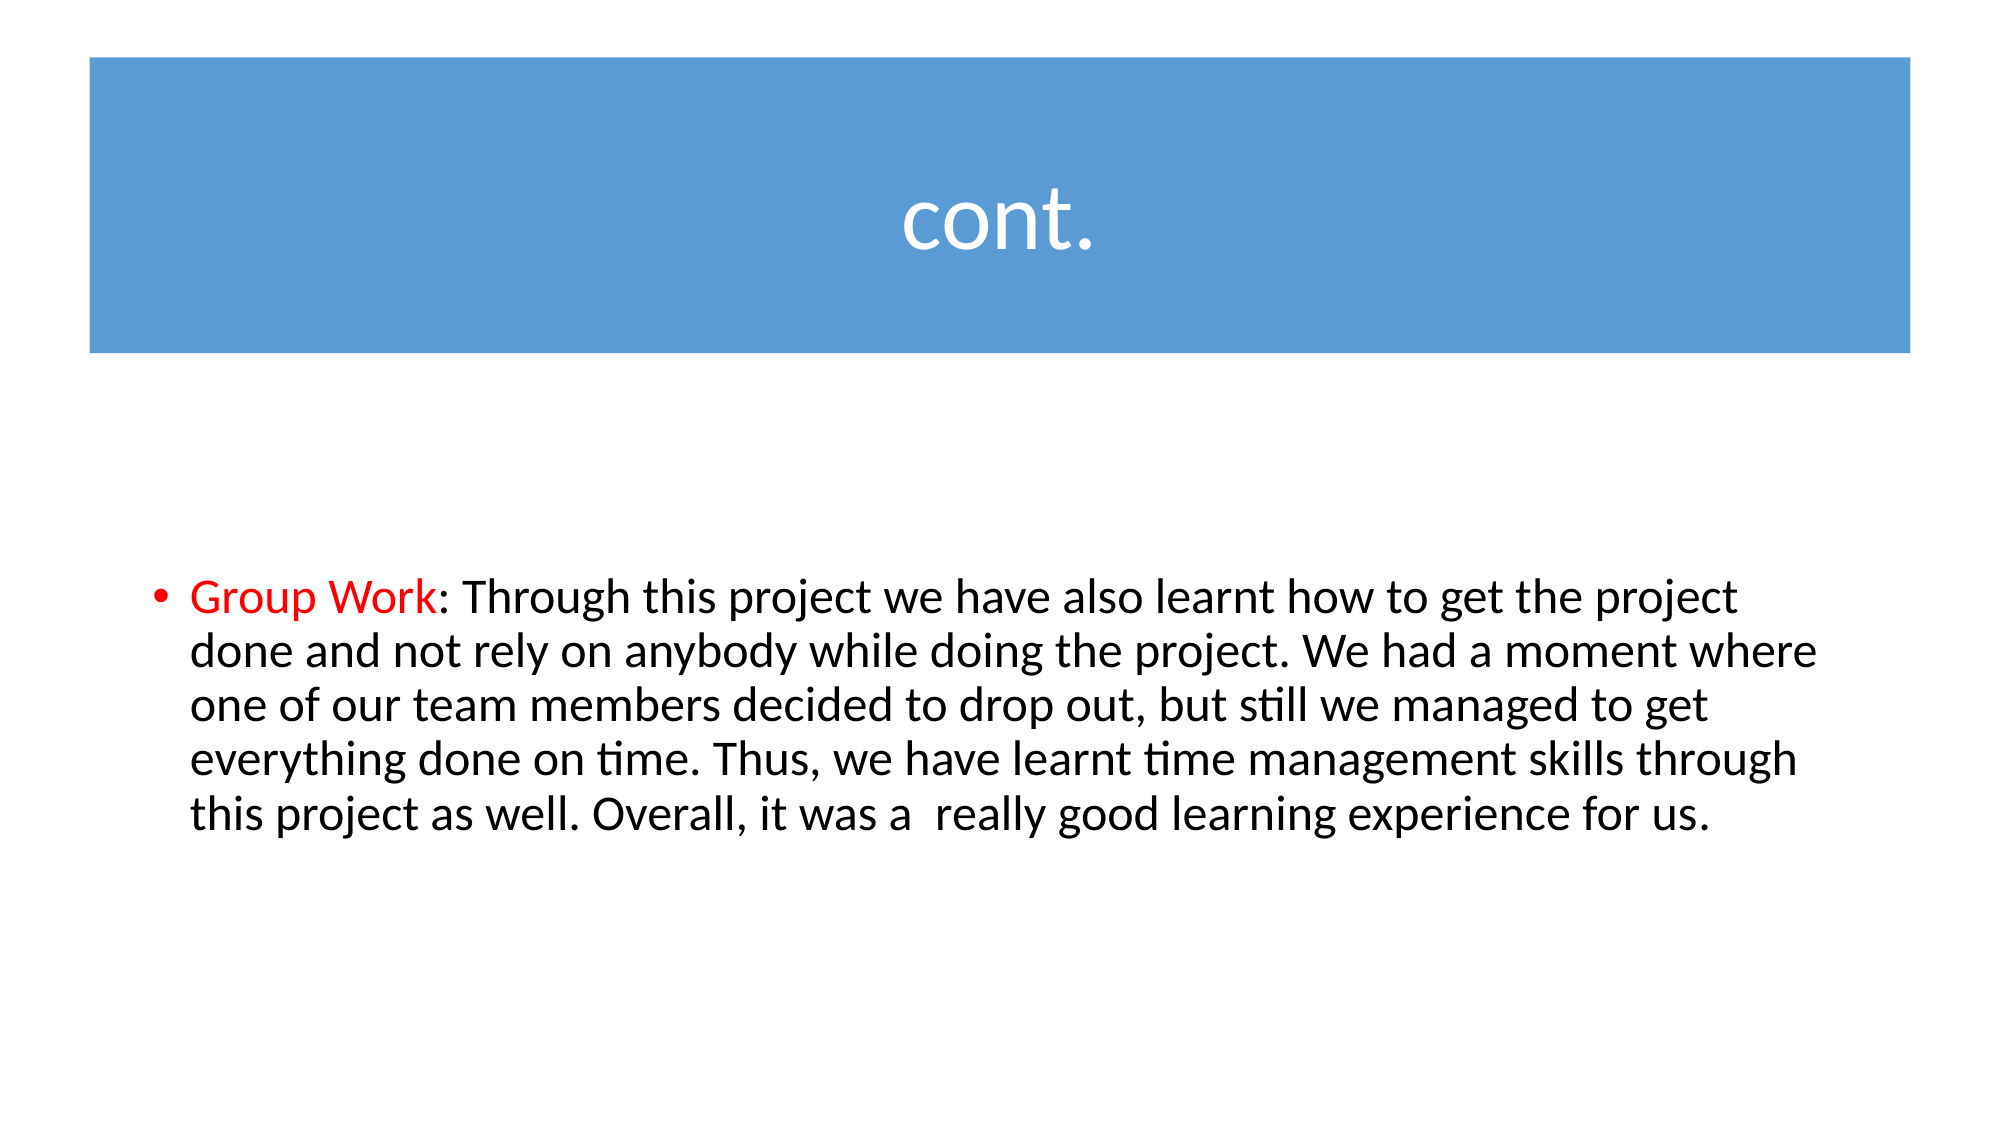

# cont.

Group Work: Through this project we have also learnt how to get the project done and not rely on anybody while doing the project. We had a moment where one of our team members decided to drop out, but still we managed to get everything done on time. Thus, we have learnt time management skills through this project as well. Overall, it was a  really good learning experience for us.